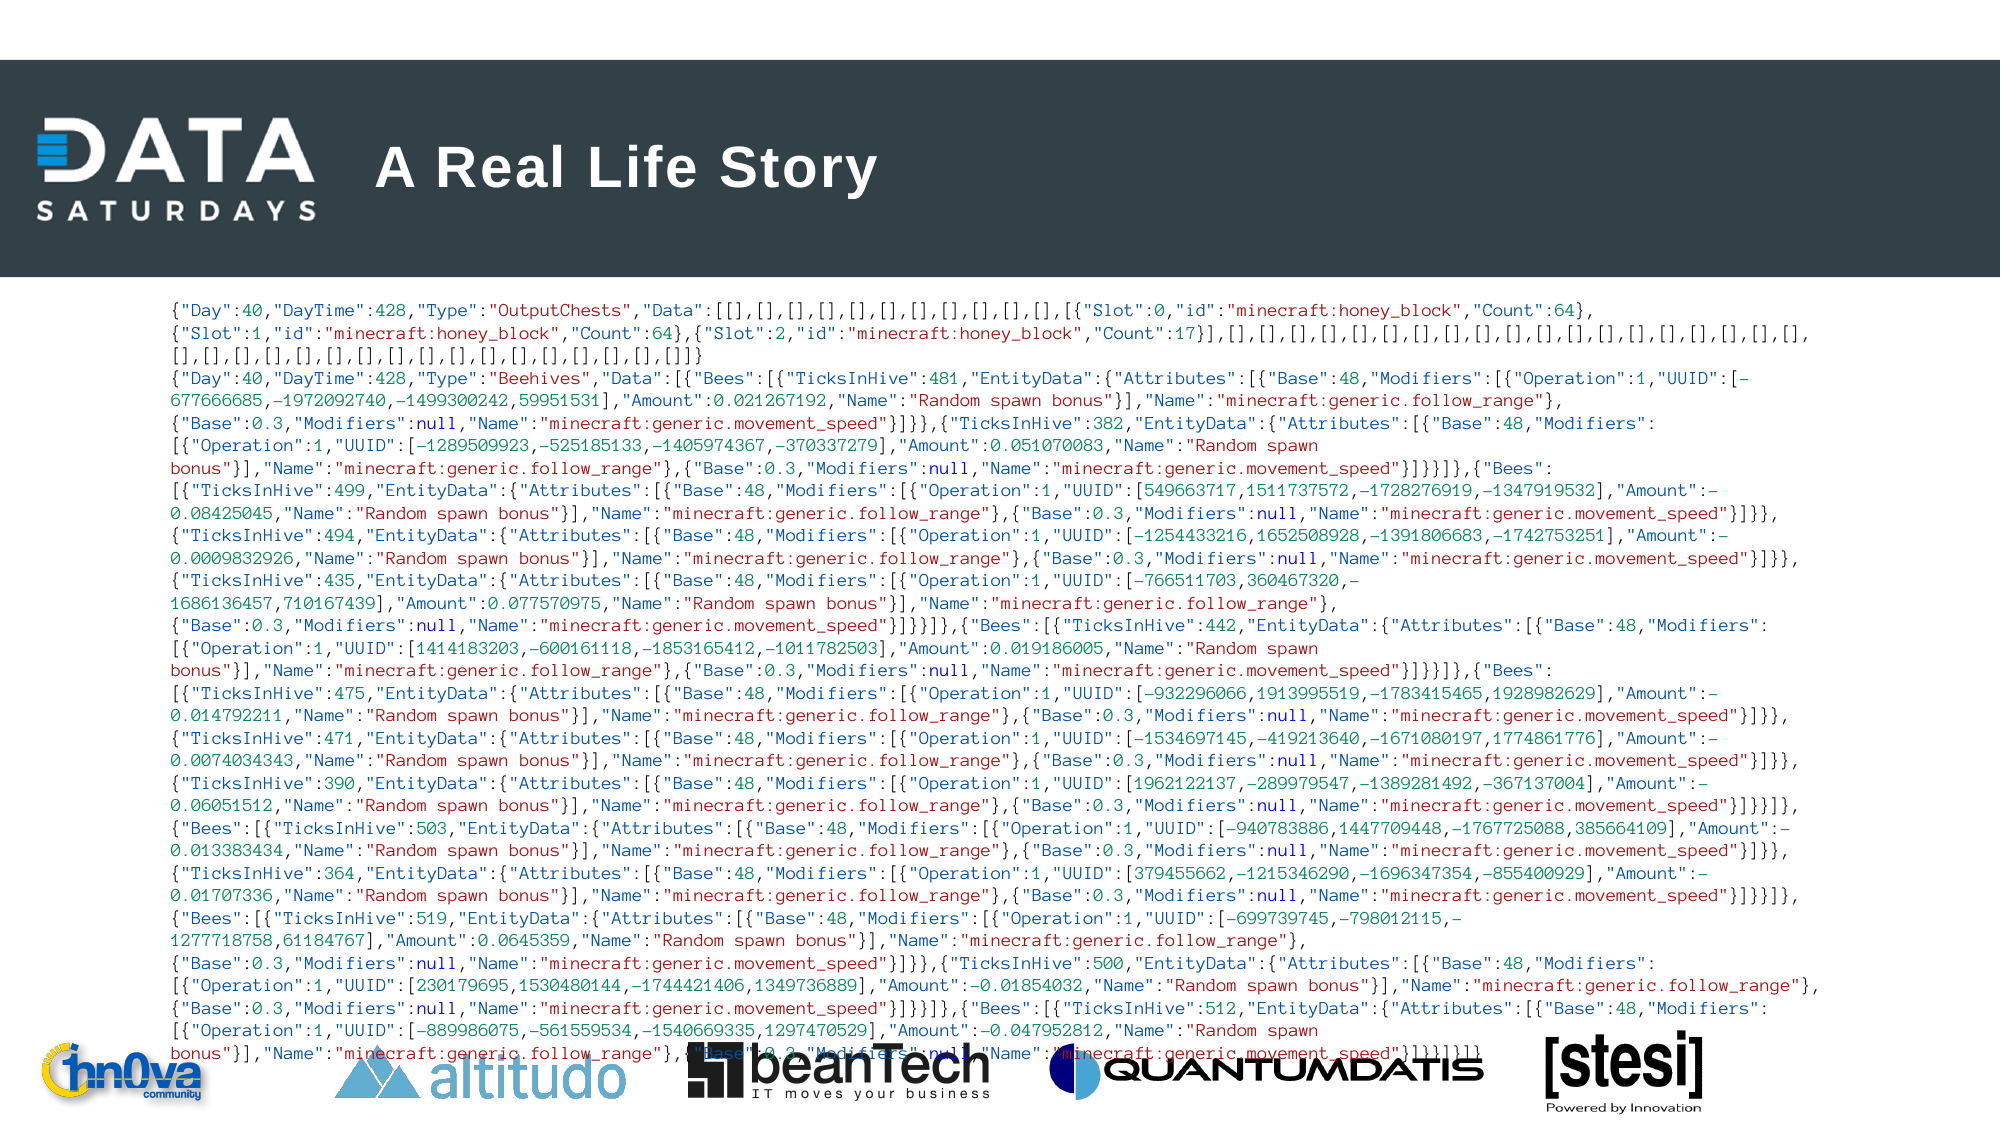

# A Real Life Story
{"Day":40,"DayTime":428,"Type":"OutputChests","Data":[[],[],[],[],[],[],[],[],[],[],[],[{"Slot":0,"id":"minecraft:honey_block","Count":64},{"Slot":1,"id":"minecraft:honey_block","Count":64},{"Slot":2,"id":"minecraft:honey_block","Count":17}],[],[],[],[],[],[],[],[],[],[],[],[],[],[],[],[],[],[],[],[],[],[],[],[],[],[],[],[],[],[],[],[],[],[],[],[]]}
{"Day":40,"DayTime":428,"Type":"Beehives","Data":[{"Bees":[{"TicksInHive":481,"EntityData":{"Attributes":[{"Base":48,"Modifiers":[{"Operation":1,"UUID":[-677666685,-1972092740,-1499300242,59951531],"Amount":0.021267192,"Name":"Random spawn bonus"}],"Name":"minecraft:generic.follow_range"},{"Base":0.3,"Modifiers":null,"Name":"minecraft:generic.movement_speed"}]}},{"TicksInHive":382,"EntityData":{"Attributes":[{"Base":48,"Modifiers":[{"Operation":1,"UUID":[-1289509923,-525185133,-1405974367,-370337279],"Amount":0.051070083,"Name":"Random spawn bonus"}],"Name":"minecraft:generic.follow_range"},{"Base":0.3,"Modifiers":null,"Name":"minecraft:generic.movement_speed"}]}}]},{"Bees":[{"TicksInHive":499,"EntityData":{"Attributes":[{"Base":48,"Modifiers":[{"Operation":1,"UUID":[549663717,1511737572,-1728276919,-1347919532],"Amount":-0.08425045,"Name":"Random spawn bonus"}],"Name":"minecraft:generic.follow_range"},{"Base":0.3,"Modifiers":null,"Name":"minecraft:generic.movement_speed"}]}},{"TicksInHive":494,"EntityData":{"Attributes":[{"Base":48,"Modifiers":[{"Operation":1,"UUID":[-1254433216,1652508928,-1391806683,-1742753251],"Amount":-0.0009832926,"Name":"Random spawn bonus"}],"Name":"minecraft:generic.follow_range"},{"Base":0.3,"Modifiers":null,"Name":"minecraft:generic.movement_speed"}]}},{"TicksInHive":435,"EntityData":{"Attributes":[{"Base":48,"Modifiers":[{"Operation":1,"UUID":[-766511703,360467320,-1686136457,710167439],"Amount":0.077570975,"Name":"Random spawn bonus"}],"Name":"minecraft:generic.follow_range"},{"Base":0.3,"Modifiers":null,"Name":"minecraft:generic.movement_speed"}]}}]},{"Bees":[{"TicksInHive":442,"EntityData":{"Attributes":[{"Base":48,"Modifiers":[{"Operation":1,"UUID":[1414183203,-600161118,-1853165412,-1011782503],"Amount":0.019186005,"Name":"Random spawn bonus"}],"Name":"minecraft:generic.follow_range"},{"Base":0.3,"Modifiers":null,"Name":"minecraft:generic.movement_speed"}]}}]},{"Bees":[{"TicksInHive":475,"EntityData":{"Attributes":[{"Base":48,"Modifiers":[{"Operation":1,"UUID":[-932296066,1913995519,-1783415465,1928982629],"Amount":-0.014792211,"Name":"Random spawn bonus"}],"Name":"minecraft:generic.follow_range"},{"Base":0.3,"Modifiers":null,"Name":"minecraft:generic.movement_speed"}]}},{"TicksInHive":471,"EntityData":{"Attributes":[{"Base":48,"Modifiers":[{"Operation":1,"UUID":[-1534697145,-419213640,-1671080197,1774861776],"Amount":-0.0074034343,"Name":"Random spawn bonus"}],"Name":"minecraft:generic.follow_range"},{"Base":0.3,"Modifiers":null,"Name":"minecraft:generic.movement_speed"}]}},{"TicksInHive":390,"EntityData":{"Attributes":[{"Base":48,"Modifiers":[{"Operation":1,"UUID":[1962122137,-289979547,-1389281492,-367137004],"Amount":-0.06051512,"Name":"Random spawn bonus"}],"Name":"minecraft:generic.follow_range"},{"Base":0.3,"Modifiers":null,"Name":"minecraft:generic.movement_speed"}]}}]},{"Bees":[{"TicksInHive":503,"EntityData":{"Attributes":[{"Base":48,"Modifiers":[{"Operation":1,"UUID":[-940783886,1447709448,-1767725088,385664109],"Amount":-0.013383434,"Name":"Random spawn bonus"}],"Name":"minecraft:generic.follow_range"},{"Base":0.3,"Modifiers":null,"Name":"minecraft:generic.movement_speed"}]}},{"TicksInHive":364,"EntityData":{"Attributes":[{"Base":48,"Modifiers":[{"Operation":1,"UUID":[379455662,-1215346290,-1696347354,-855400929],"Amount":-0.01707336,"Name":"Random spawn bonus"}],"Name":"minecraft:generic.follow_range"},{"Base":0.3,"Modifiers":null,"Name":"minecraft:generic.movement_speed"}]}}]},{"Bees":[{"TicksInHive":519,"EntityData":{"Attributes":[{"Base":48,"Modifiers":[{"Operation":1,"UUID":[-699739745,-798012115,-1277718758,61184767],"Amount":0.0645359,"Name":"Random spawn bonus"}],"Name":"minecraft:generic.follow_range"},{"Base":0.3,"Modifiers":null,"Name":"minecraft:generic.movement_speed"}]}},{"TicksInHive":500,"EntityData":{"Attributes":[{"Base":48,"Modifiers":[{"Operation":1,"UUID":[230179695,1530480144,-1744421406,1349736889],"Amount":-0.01854032,"Name":"Random spawn bonus"}],"Name":"minecraft:generic.follow_range"},{"Base":0.3,"Modifiers":null,"Name":"minecraft:generic.movement_speed"}]}}]},{"Bees":[{"TicksInHive":512,"EntityData":{"Attributes":[{"Base":48,"Modifiers":[{"Operation":1,"UUID":[-889986075,-561559534,-1540669335,1297470529],"Amount":-0.047952812,"Name":"Random spawn bonus"}],"Name":"minecraft:generic.follow_range"},{"Base":0.3,"Modifiers":null,"Name":"minecraft:generic.movement_speed"}]}}]}]}